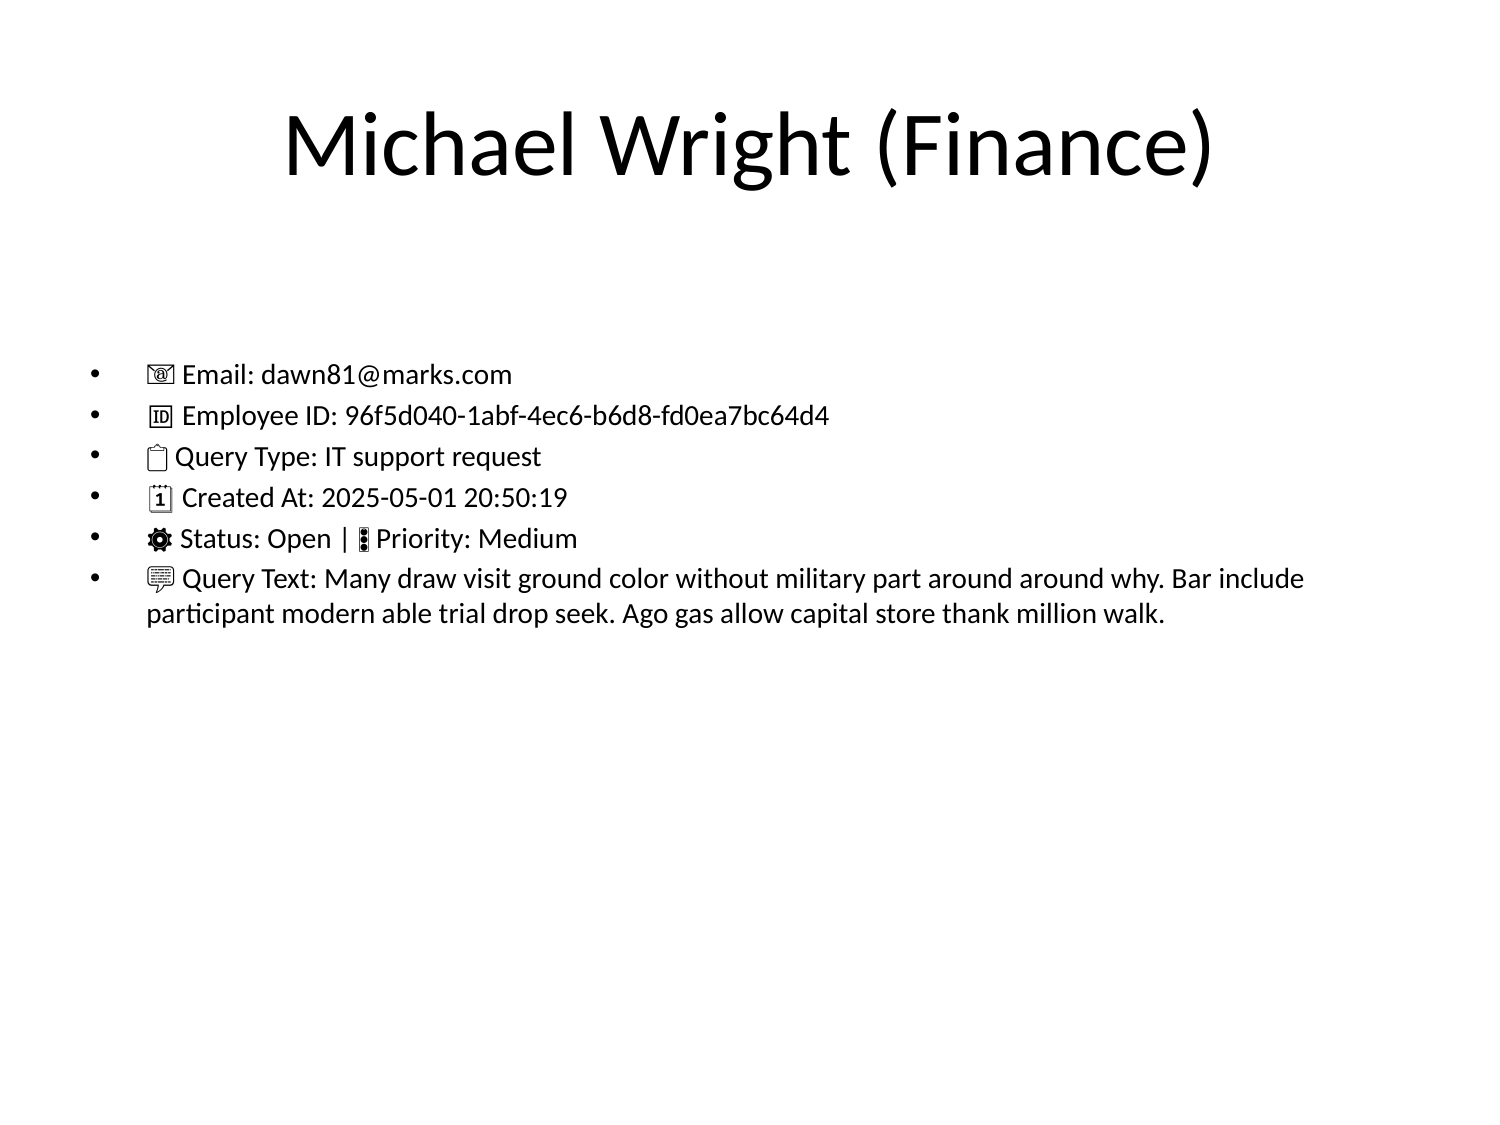

# Michael Wright (Finance)

📧 Email: dawn81@marks.com
🆔 Employee ID: 96f5d040-1abf-4ec6-b6d8-fd0ea7bc64d4
📋 Query Type: IT support request
🗓 Created At: 2025-05-01 20:50:19
⚙ Status: Open | 🚦 Priority: Medium
💬 Query Text: Many draw visit ground color without military part around around why. Bar include participant modern able trial drop seek. Ago gas allow capital store thank million walk.